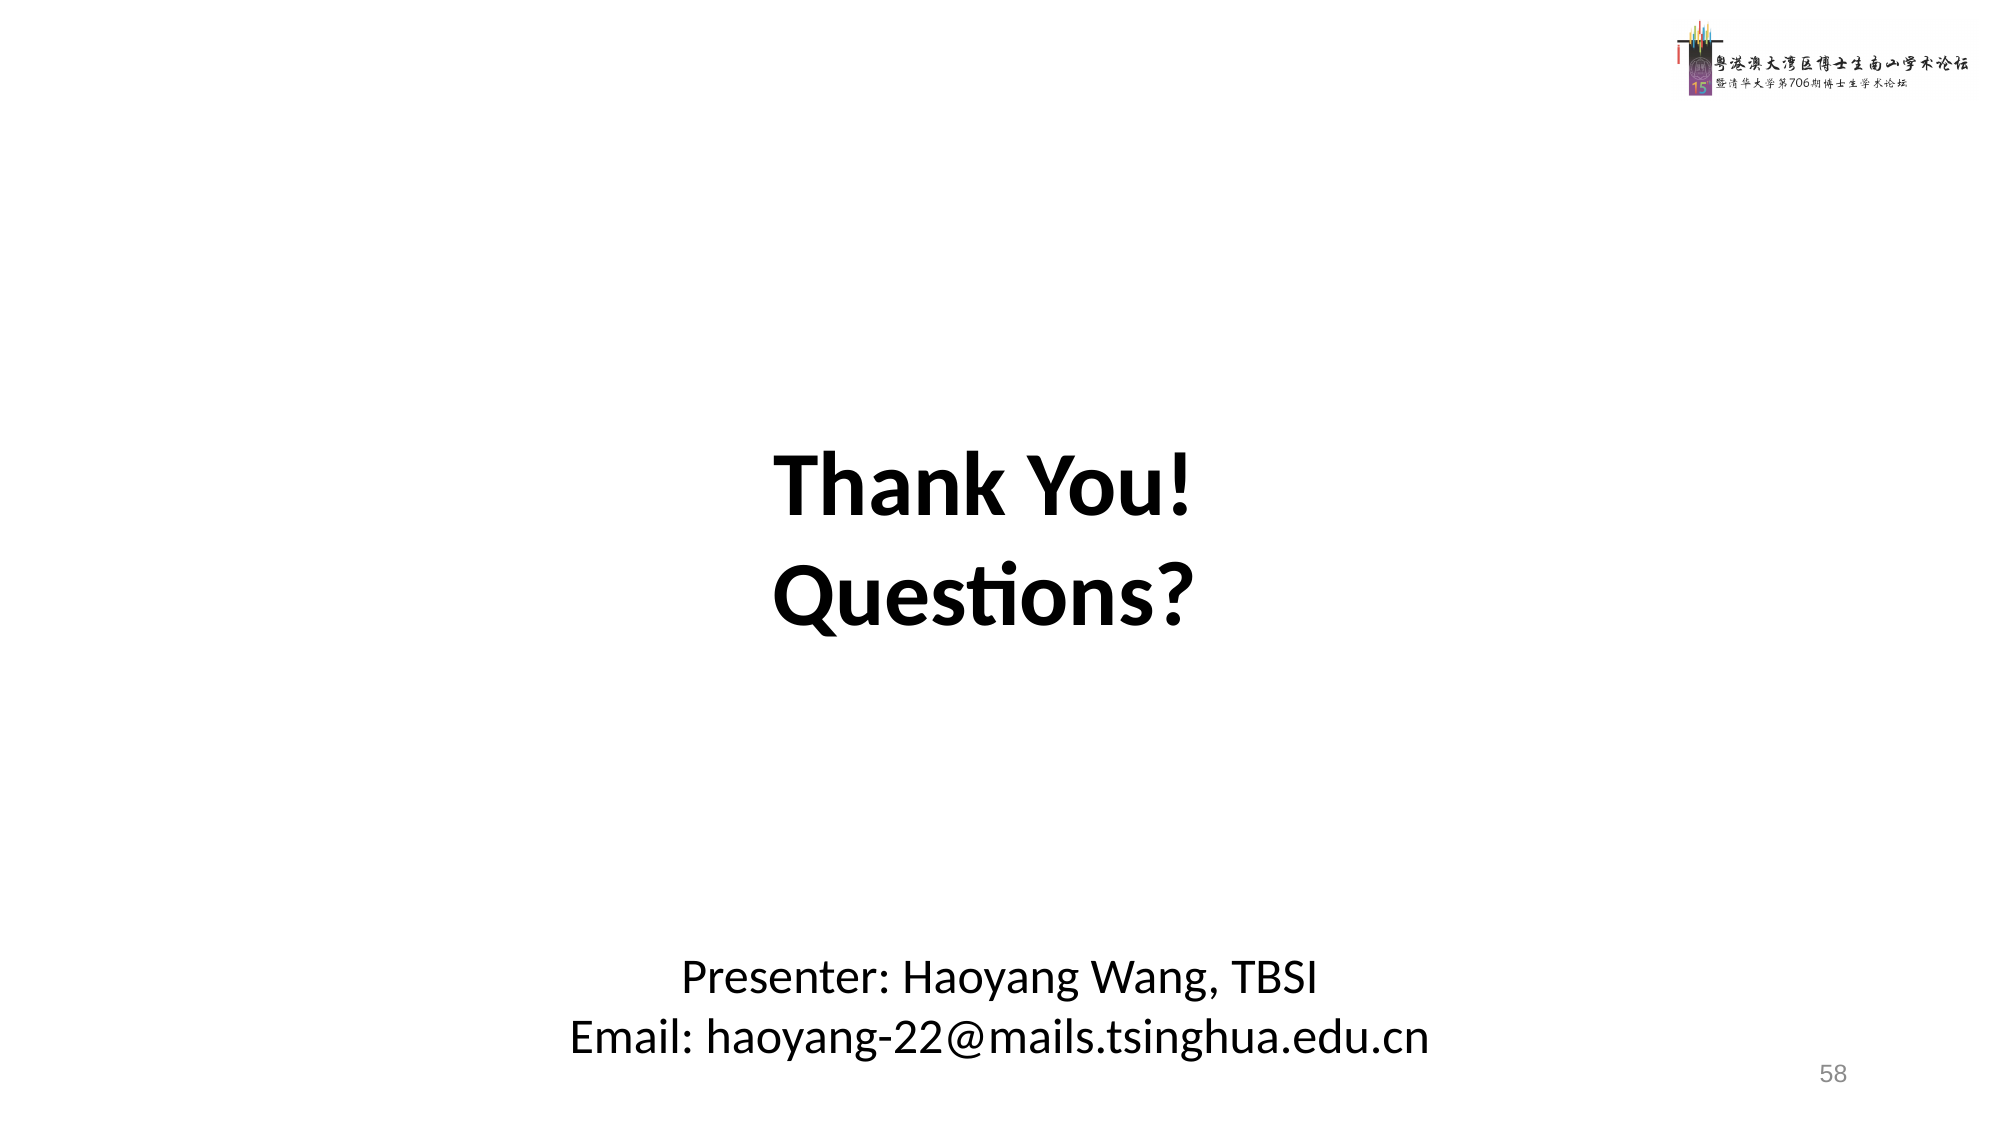

Thank You!
Questions?
Presenter: Haoyang Wang, TBSI
Email: haoyang-22@mails.tsinghua.edu.cn
58